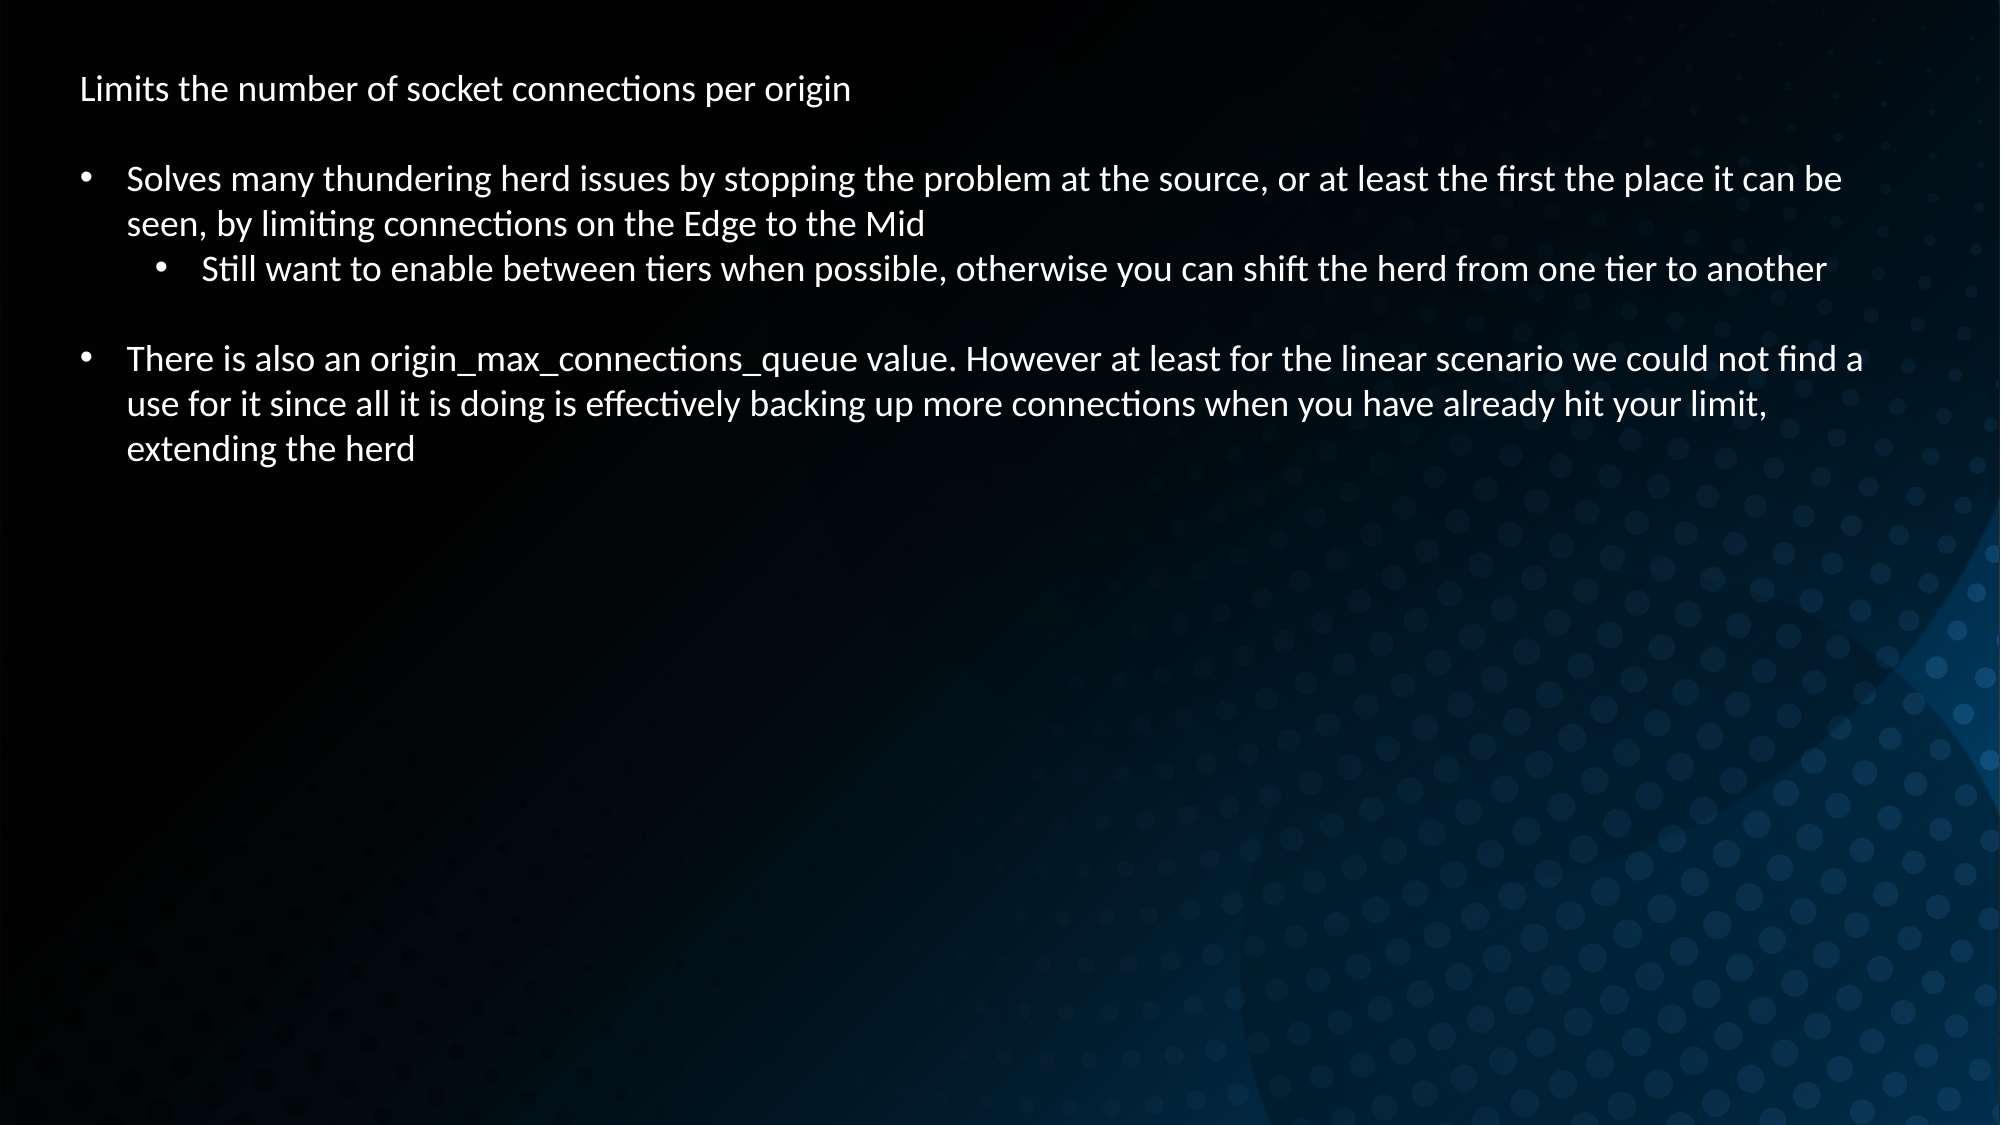

Limits the number of socket connections per origin

Solves many thundering herd issues by stopping the problem at the source, or at least the first the place it can be seen, by limiting connections on the Edge to the Mid
Still want to enable between tiers when possible, otherwise you can shift the herd from one tier to another

There is also an origin_max_connections_queue value. However at least for the linear scenario we could not find a use for it since all it is doing is effectively backing up more connections when you have already hit your limit, extending the herd